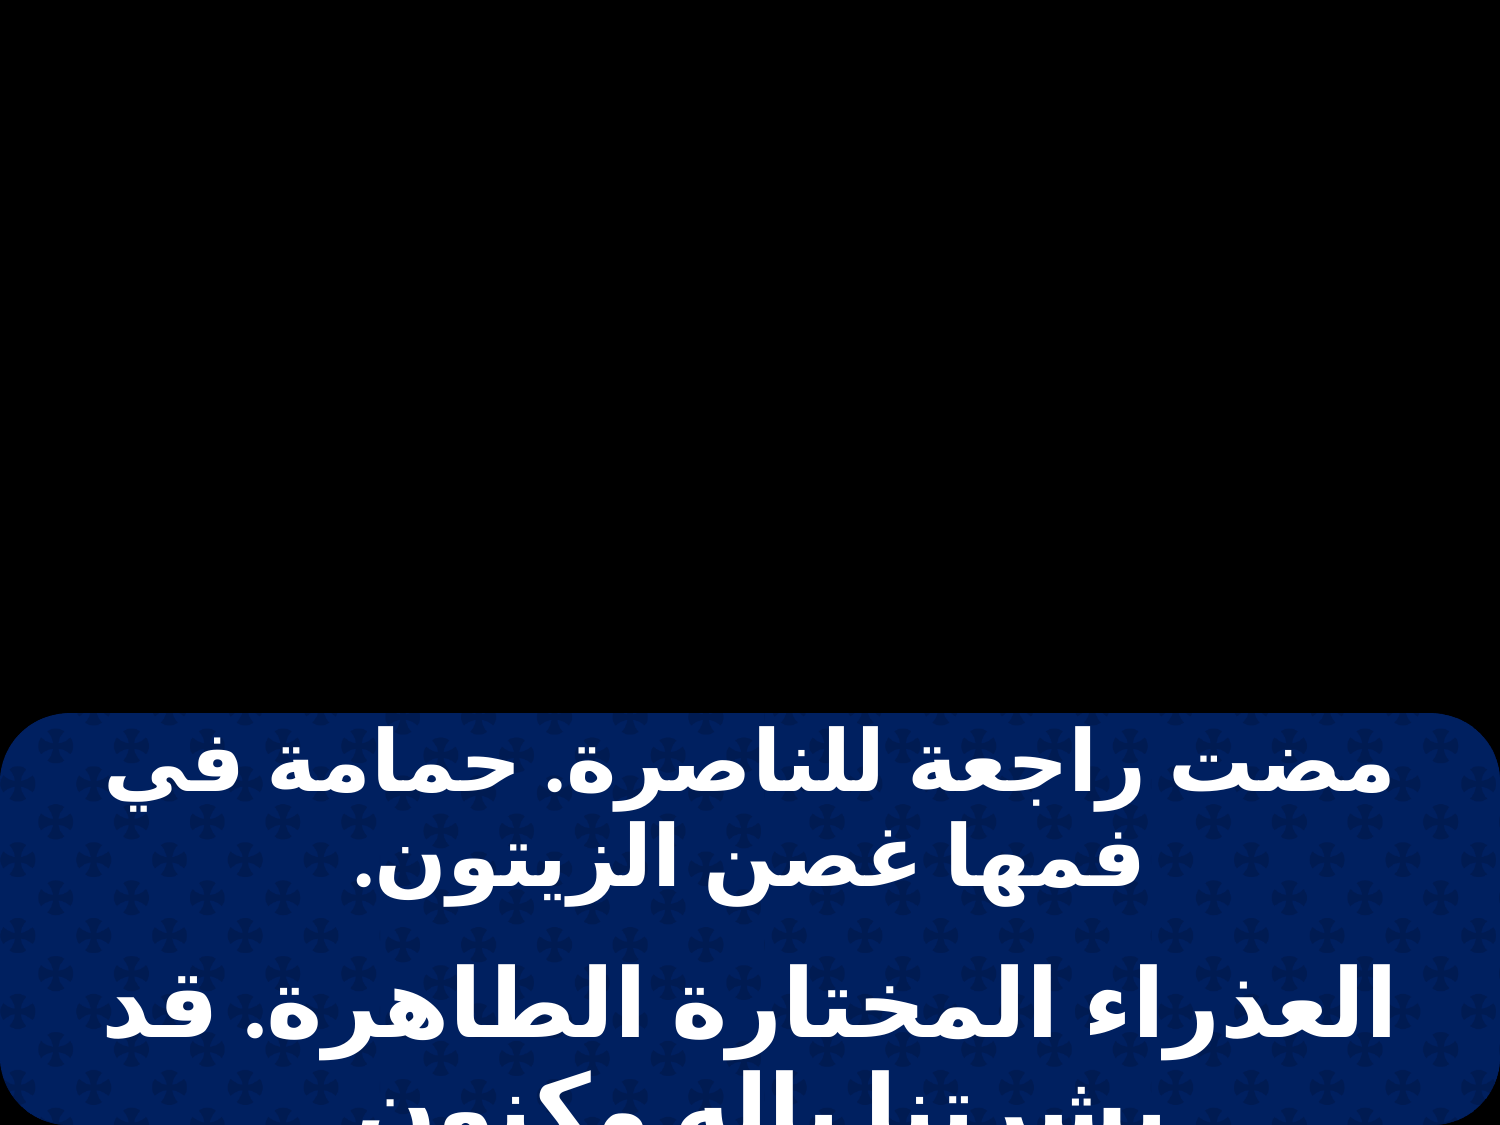

| مضت راجعة للناصرة. حمامة في فمها غصن الزيتون. |
| --- |
|  |
| العذراء المختارة الطاهرة. قد بشرتنا بإله مكنون. |